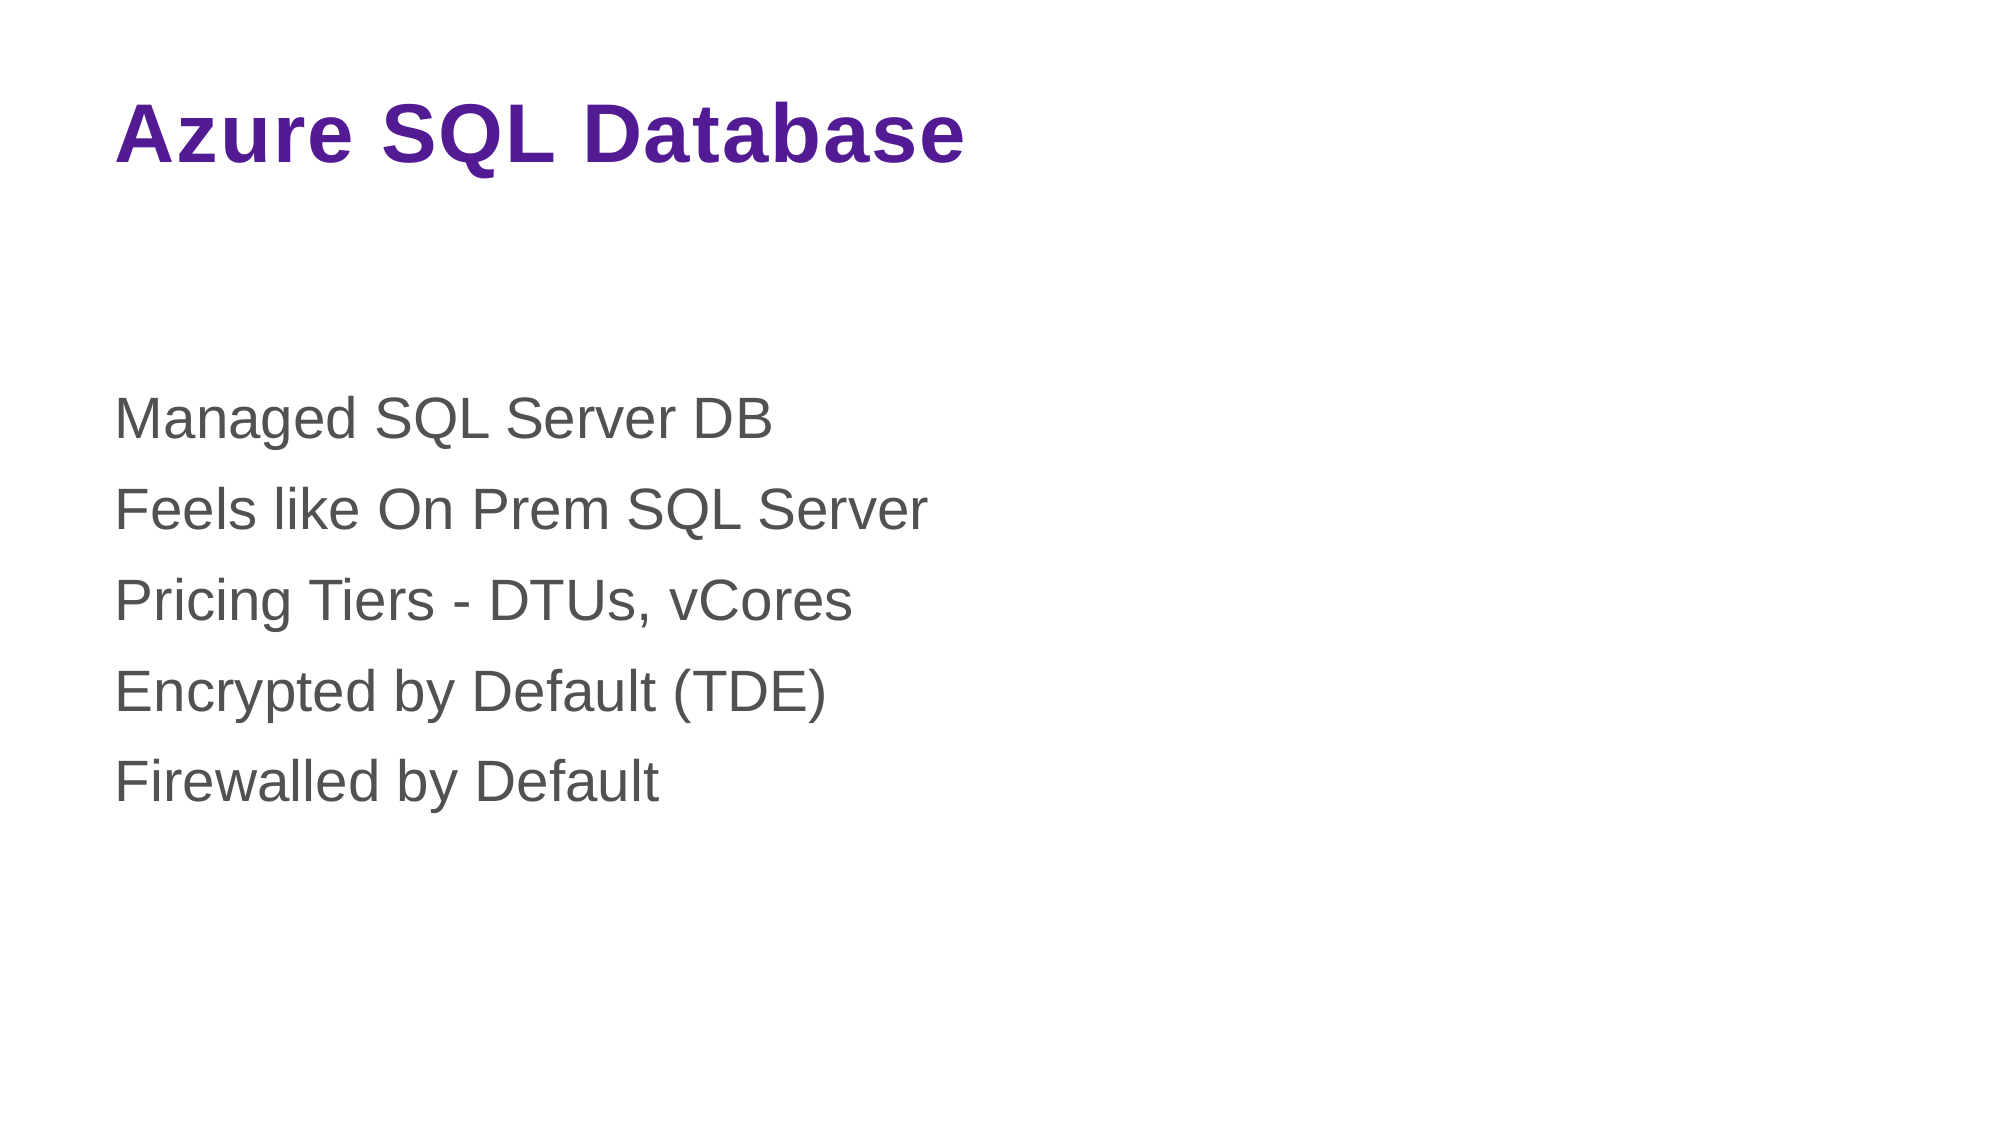

# Azure SQL Database
Managed SQL Server DB
Feels like On Prem SQL Server
Pricing Tiers - DTUs, vCores
Encrypted by Default (TDE)
Firewalled by Default